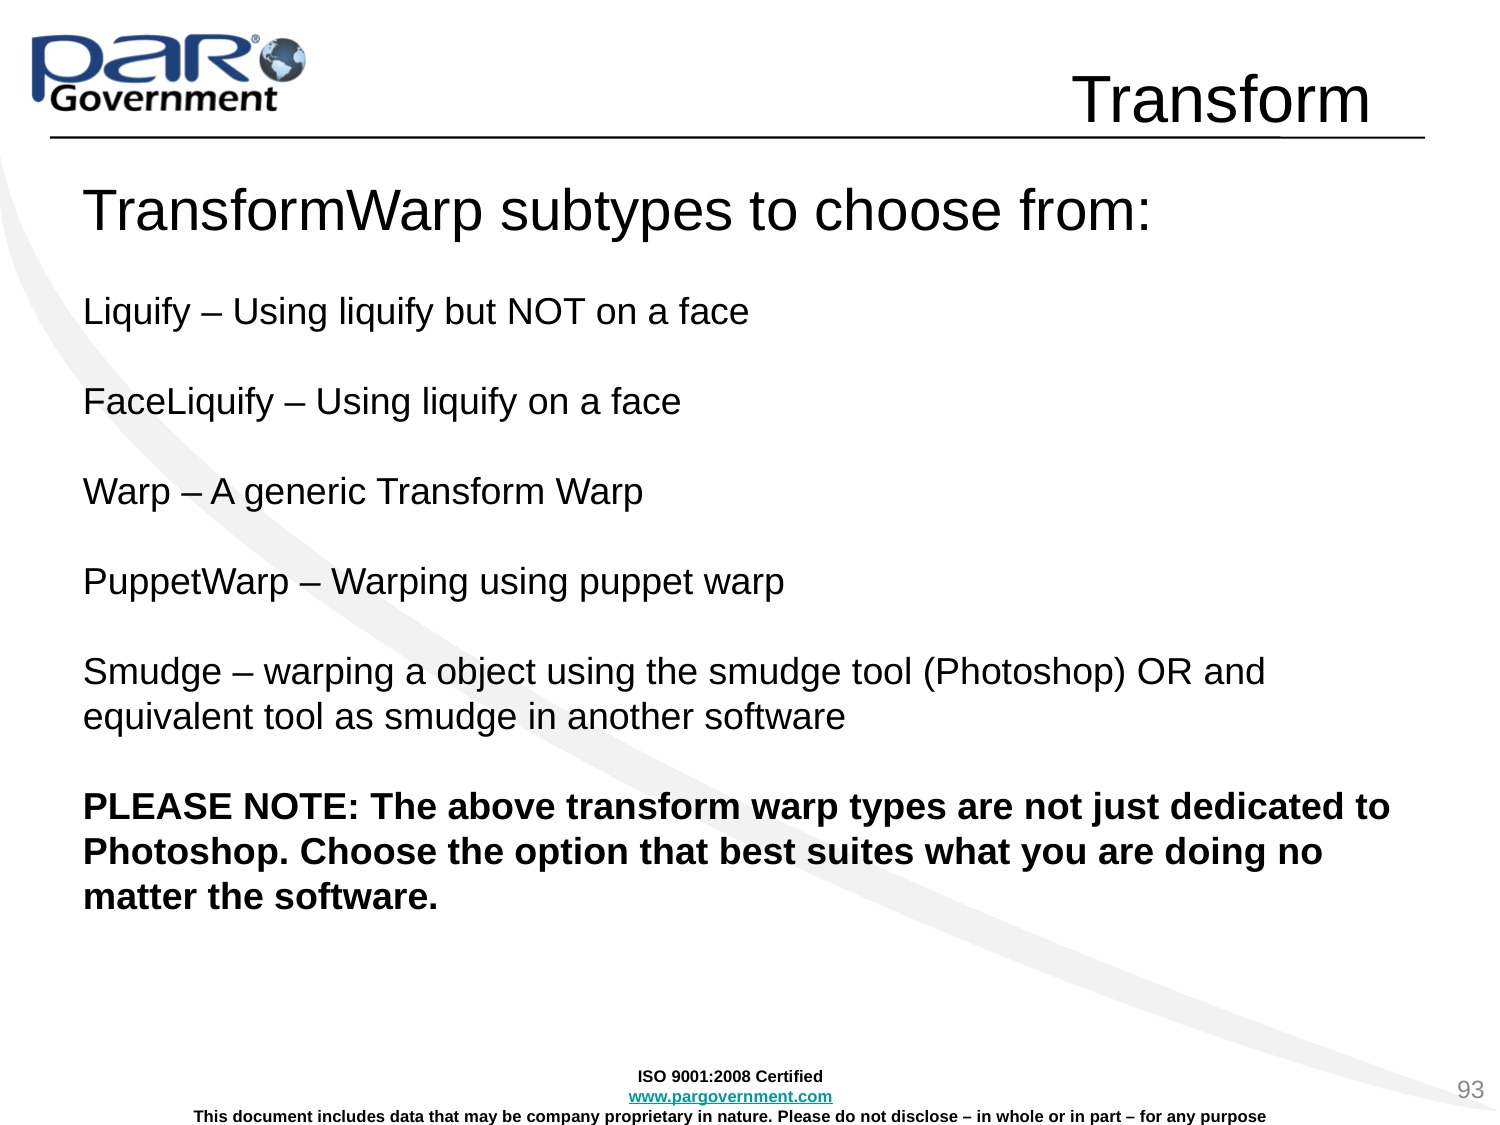

# Transform
TransformWarp subtypes to choose from:

Liquify – Using liquify but NOT on a face

FaceLiquify – Using liquify on a face

Warp – A generic Transform Warp

PuppetWarp – Warping using puppet warp

Smudge – warping a object using the smudge tool (Photoshop) OR and equivalent tool as smudge in another software

PLEASE NOTE: The above transform warp types are not just dedicated to Photoshop. Choose the option that best suites what you are doing no matter the software.
93